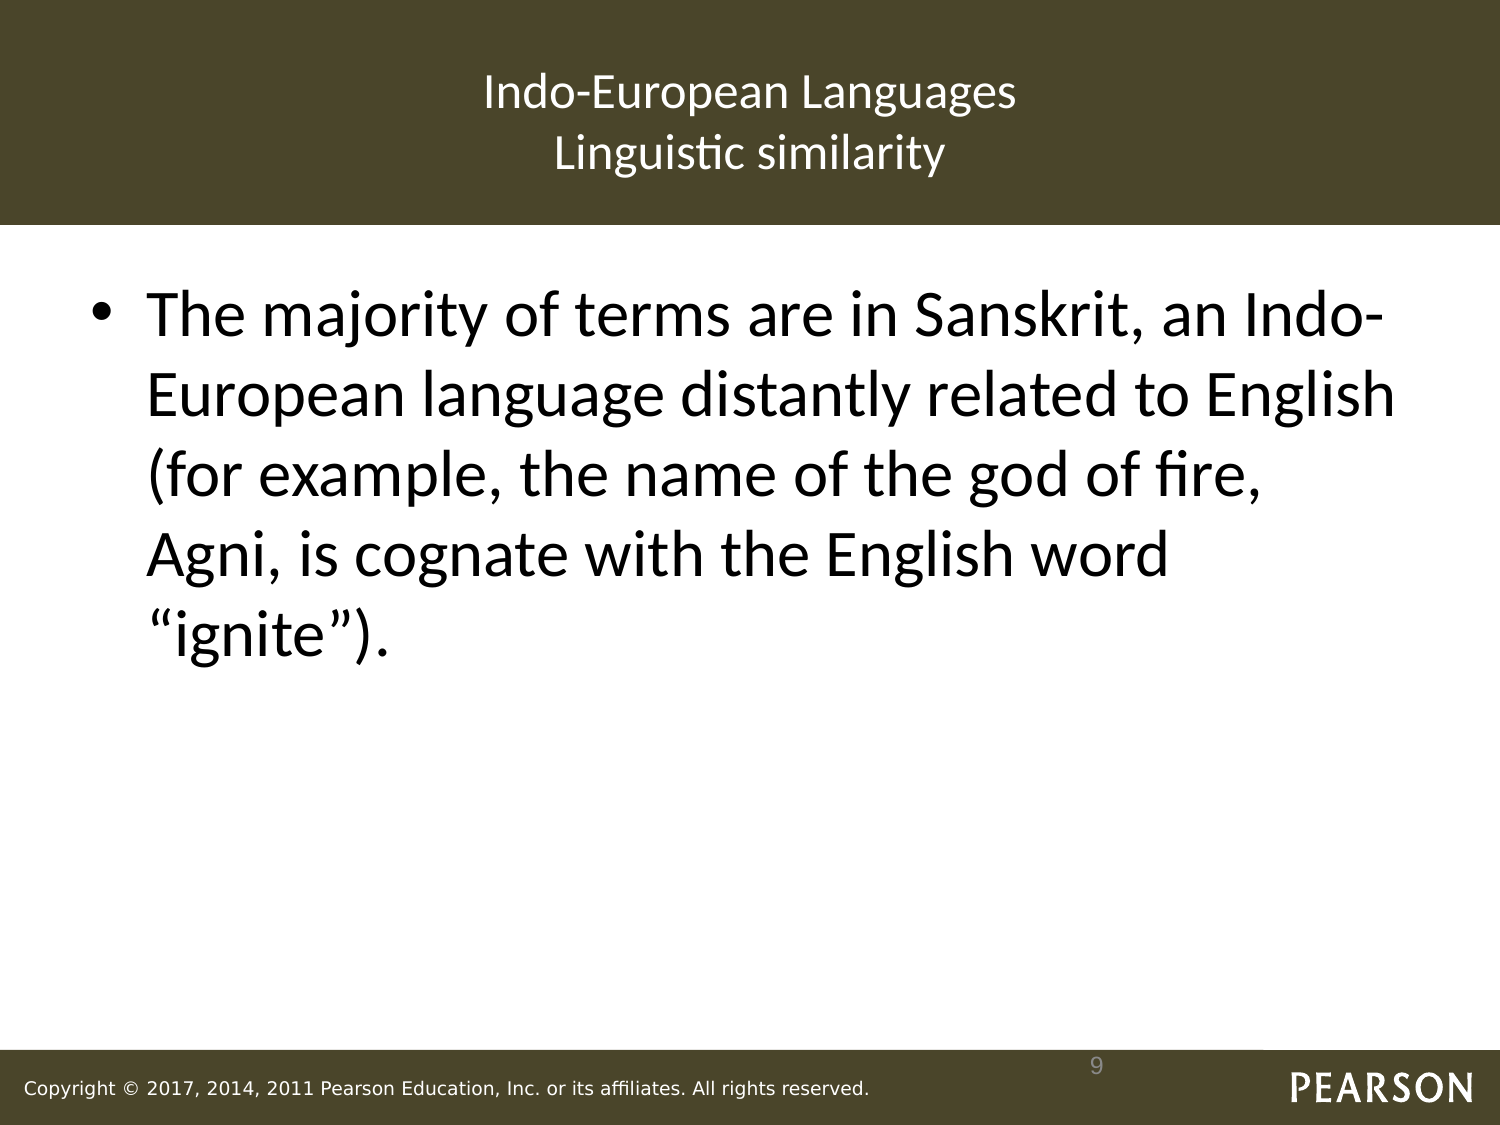

# Indo-European Languages Linguistic similarity
The majority of terms are in Sanskrit, an Indo-European language distantly related to English (for example, the name of the god of fire, Agni, is cognate with the English word “ignite”).
9